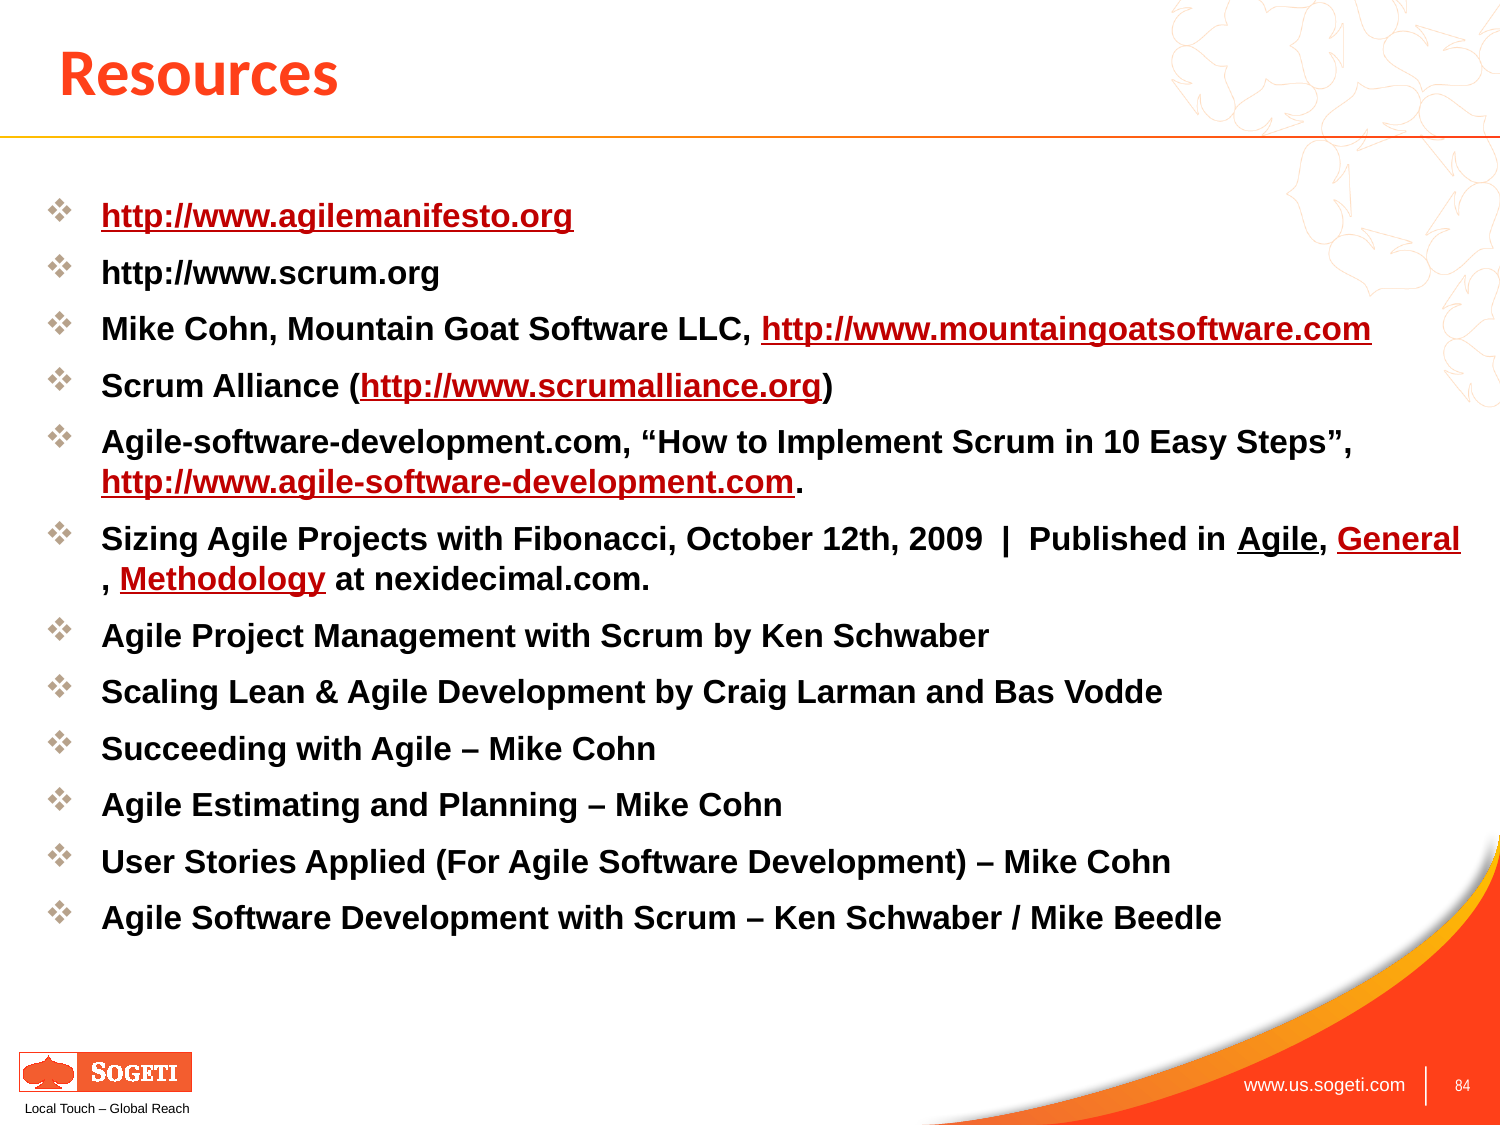

# Resources
http://www.agilemanifesto.org
http://www.scrum.org
Mike Cohn, Mountain Goat Software LLC, http://www.mountaingoatsoftware.com
Scrum Alliance (http://www.scrumalliance.org)
Agile-software-development.com, “How to Implement Scrum in 10 Easy Steps”, http://www.agile-software-development.com.
Sizing Agile Projects with Fibonacci, October 12th, 2009  |  Published in Agile, General, Methodology at nexidecimal.com.
Agile Project Management with Scrum by Ken Schwaber
Scaling Lean & Agile Development by Craig Larman and Bas Vodde
Succeeding with Agile – Mike Cohn
Agile Estimating and Planning – Mike Cohn
User Stories Applied (For Agile Software Development) – Mike Cohn
Agile Software Development with Scrum – Ken Schwaber / Mike Beedle